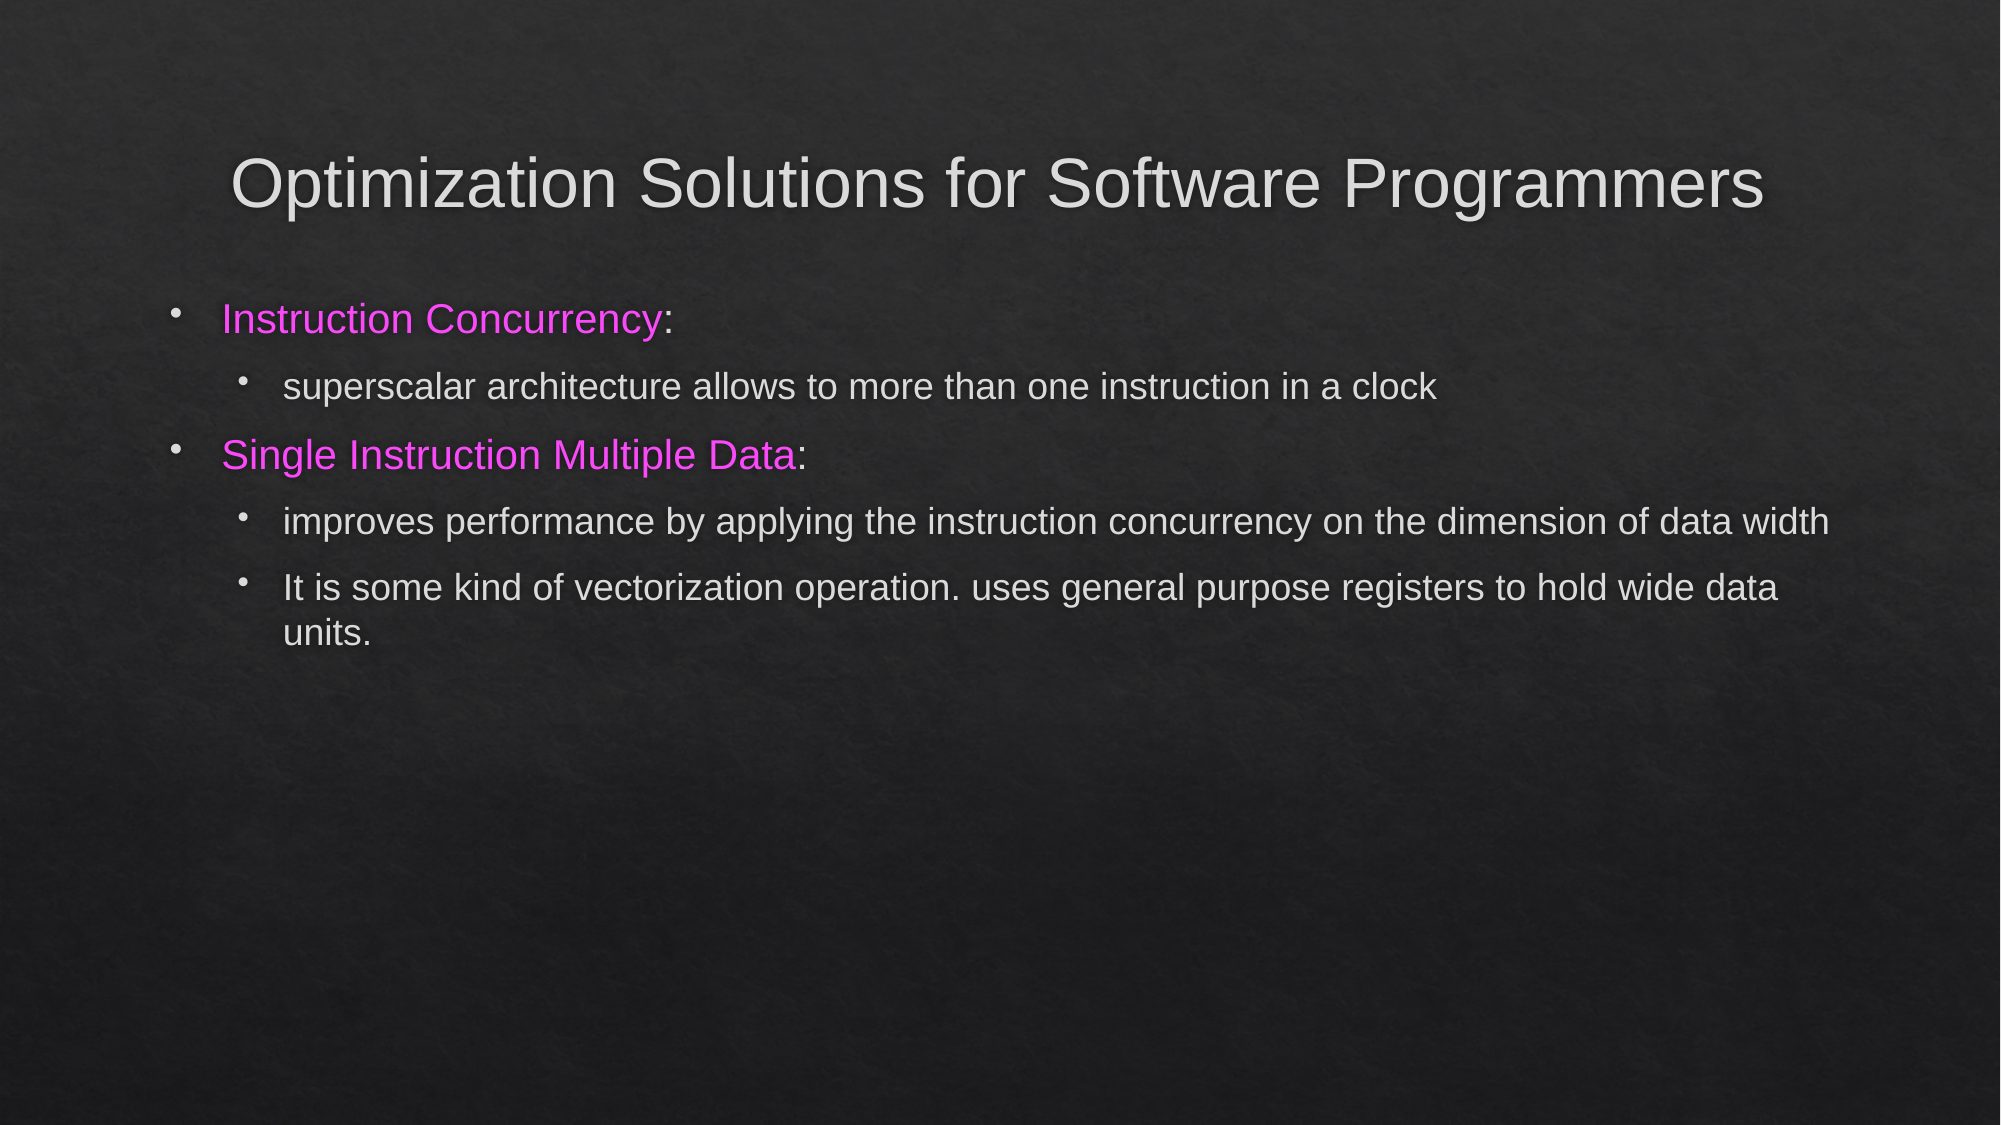

# Optimization Solutions for Software Programmers
Instruction Concurrency:
superscalar architecture allows to more than one instruction in a clock
Single Instruction Multiple Data:
improves performance by applying the instruction concurrency on the dimension of data width
It is some kind of vectorization operation. uses general purpose registers to hold wide data units.